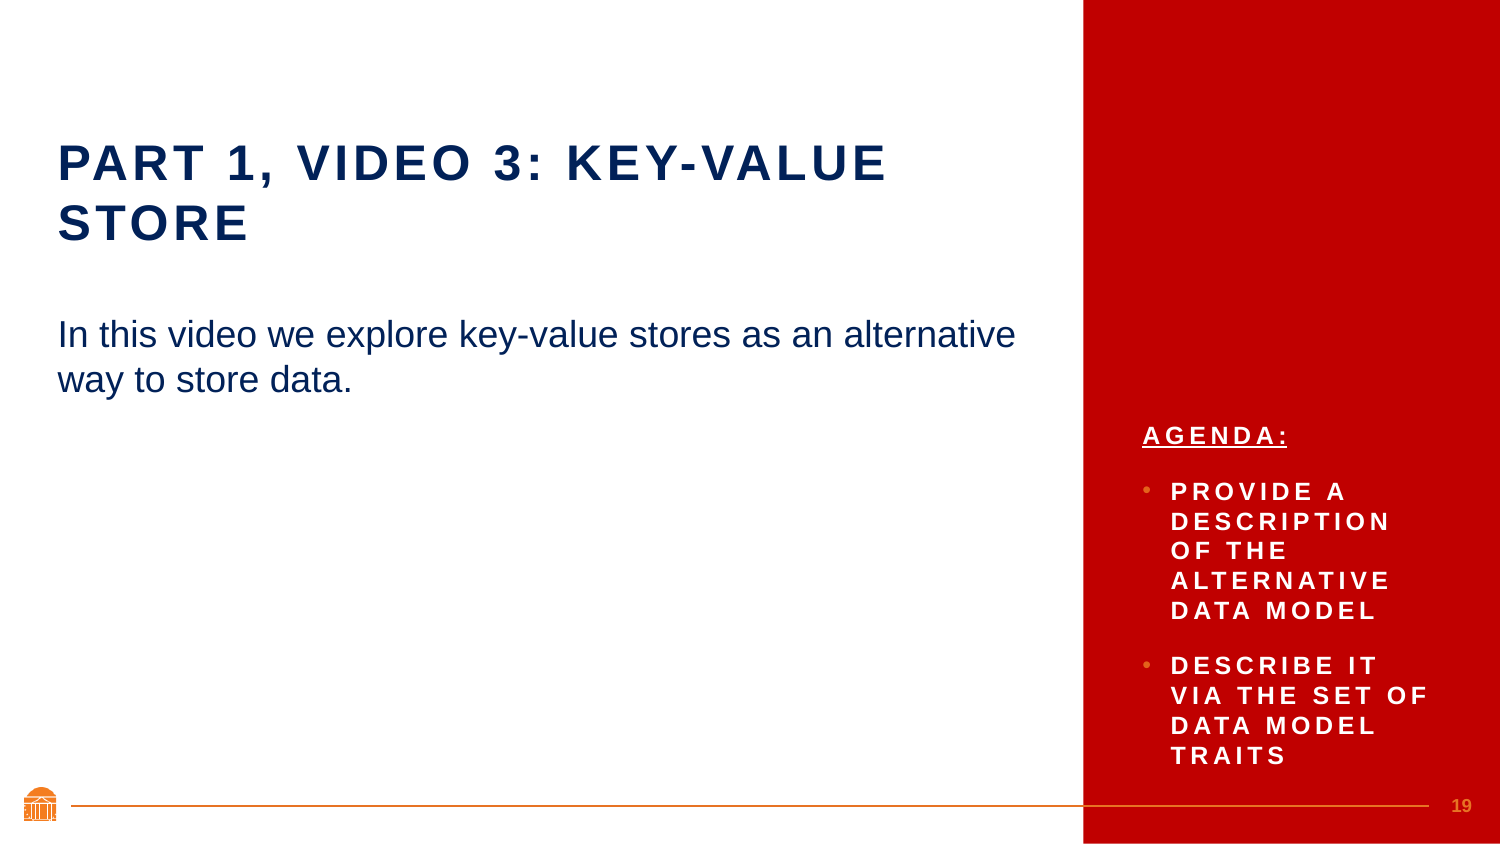

# Part 1, Video 3: Key-Value Store
Agenda:
Provide a Description of the Alternative Data Model
Describe it via the set of Data Model Traits
In this video we explore key-value stores as an alternative way to store data.